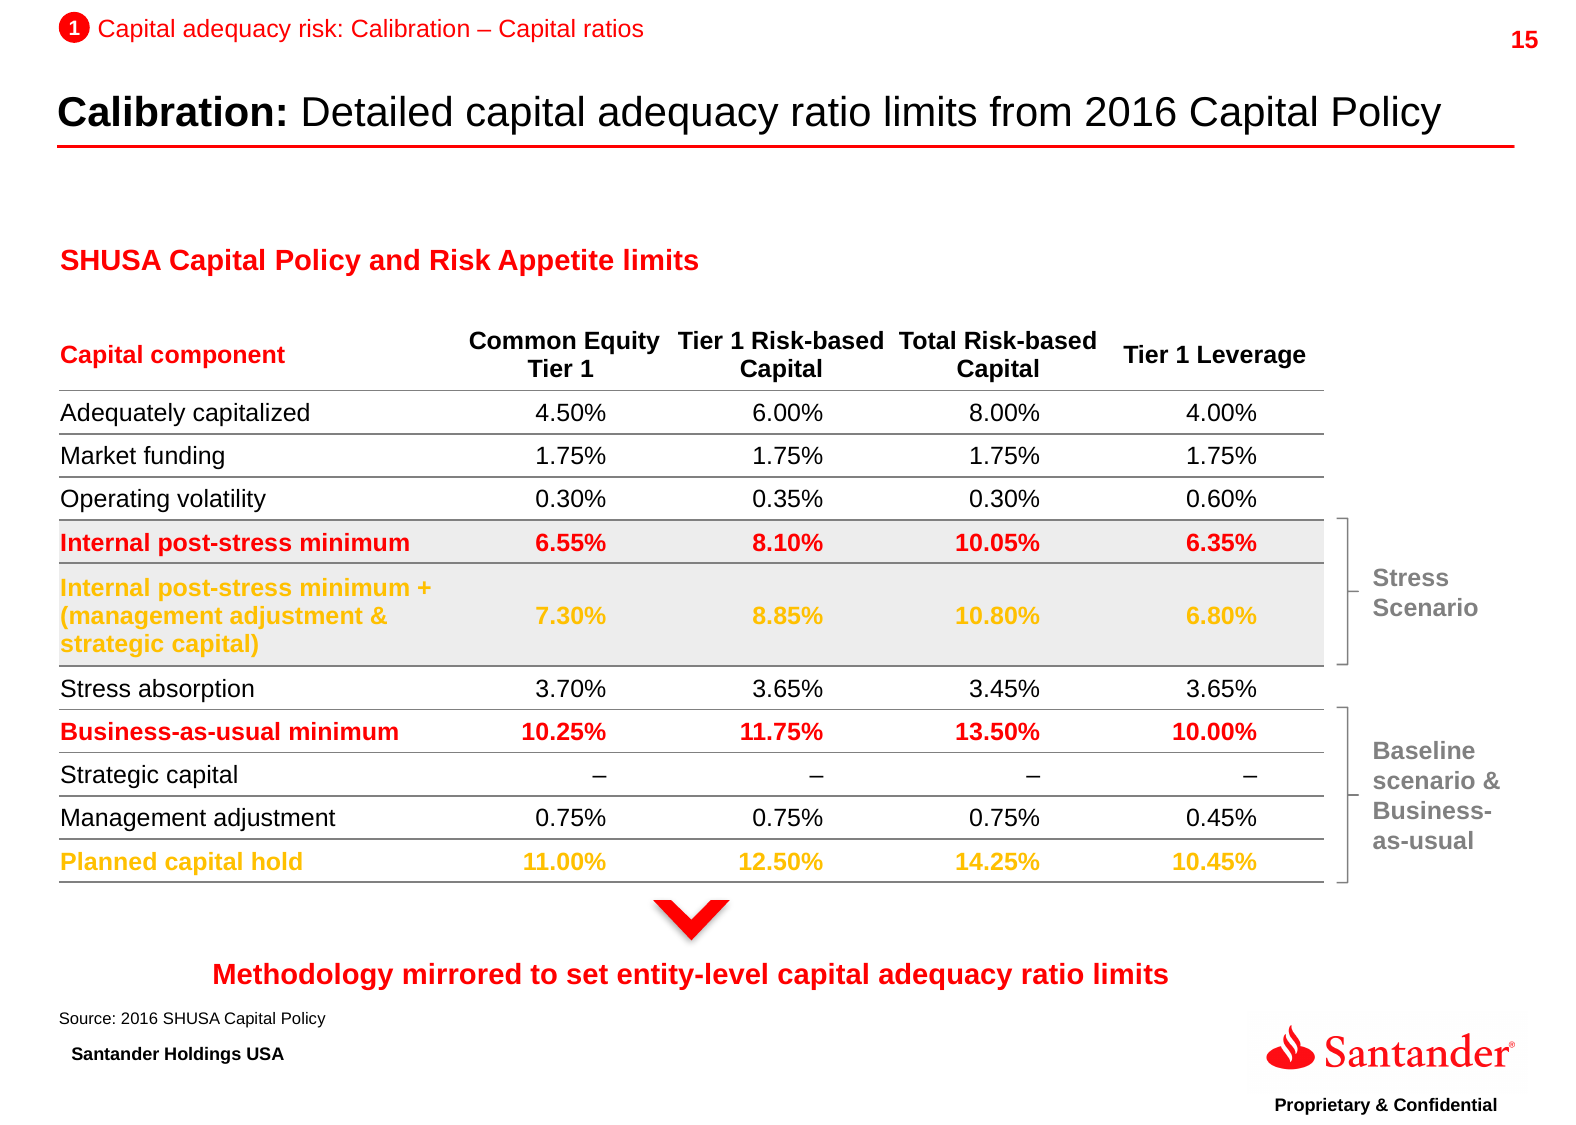

1
Capital adequacy risk: Calibration – Capital ratios
Calibration: Detailed capital adequacy ratio limits from 2016 Capital Policy
SHUSA Capital Policy and Risk Appetite limits
| Capital component | Common Equity Tier 1 | Tier 1 Risk-based Capital | Total Risk-based Capital | Tier 1 Leverage |
| --- | --- | --- | --- | --- |
| Adequately capitalized | 4.50% | 6.00% | 8.00% | 4.00% |
| Market funding | 1.75% | 1.75% | 1.75% | 1.75% |
| Operating volatility | 0.30% | 0.35% | 0.30% | 0.60% |
| Internal post-stress minimum | 6.55% | 8.10% | 10.05% | 6.35% |
| Internal post-stress minimum + (management adjustment & strategic capital) | 7.30% | 8.85% | 10.80% | 6.80% |
| Stress absorption | 3.70% | 3.65% | 3.45% | 3.65% |
| Business-as-usual minimum | 10.25% | 11.75% | 13.50% | 10.00% |
| Strategic capital | – | – | – | – |
| Management adjustment | 0.75% | 0.75% | 0.75% | 0.45% |
| Planned capital hold | 11.00% | 12.50% | 14.25% | 10.45% |

Stress Scenario

Baseline scenario & Business-as-usual

Methodology mirrored to set entity-level capital adequacy ratio limits
Source: 2016 SHUSA Capital Policy